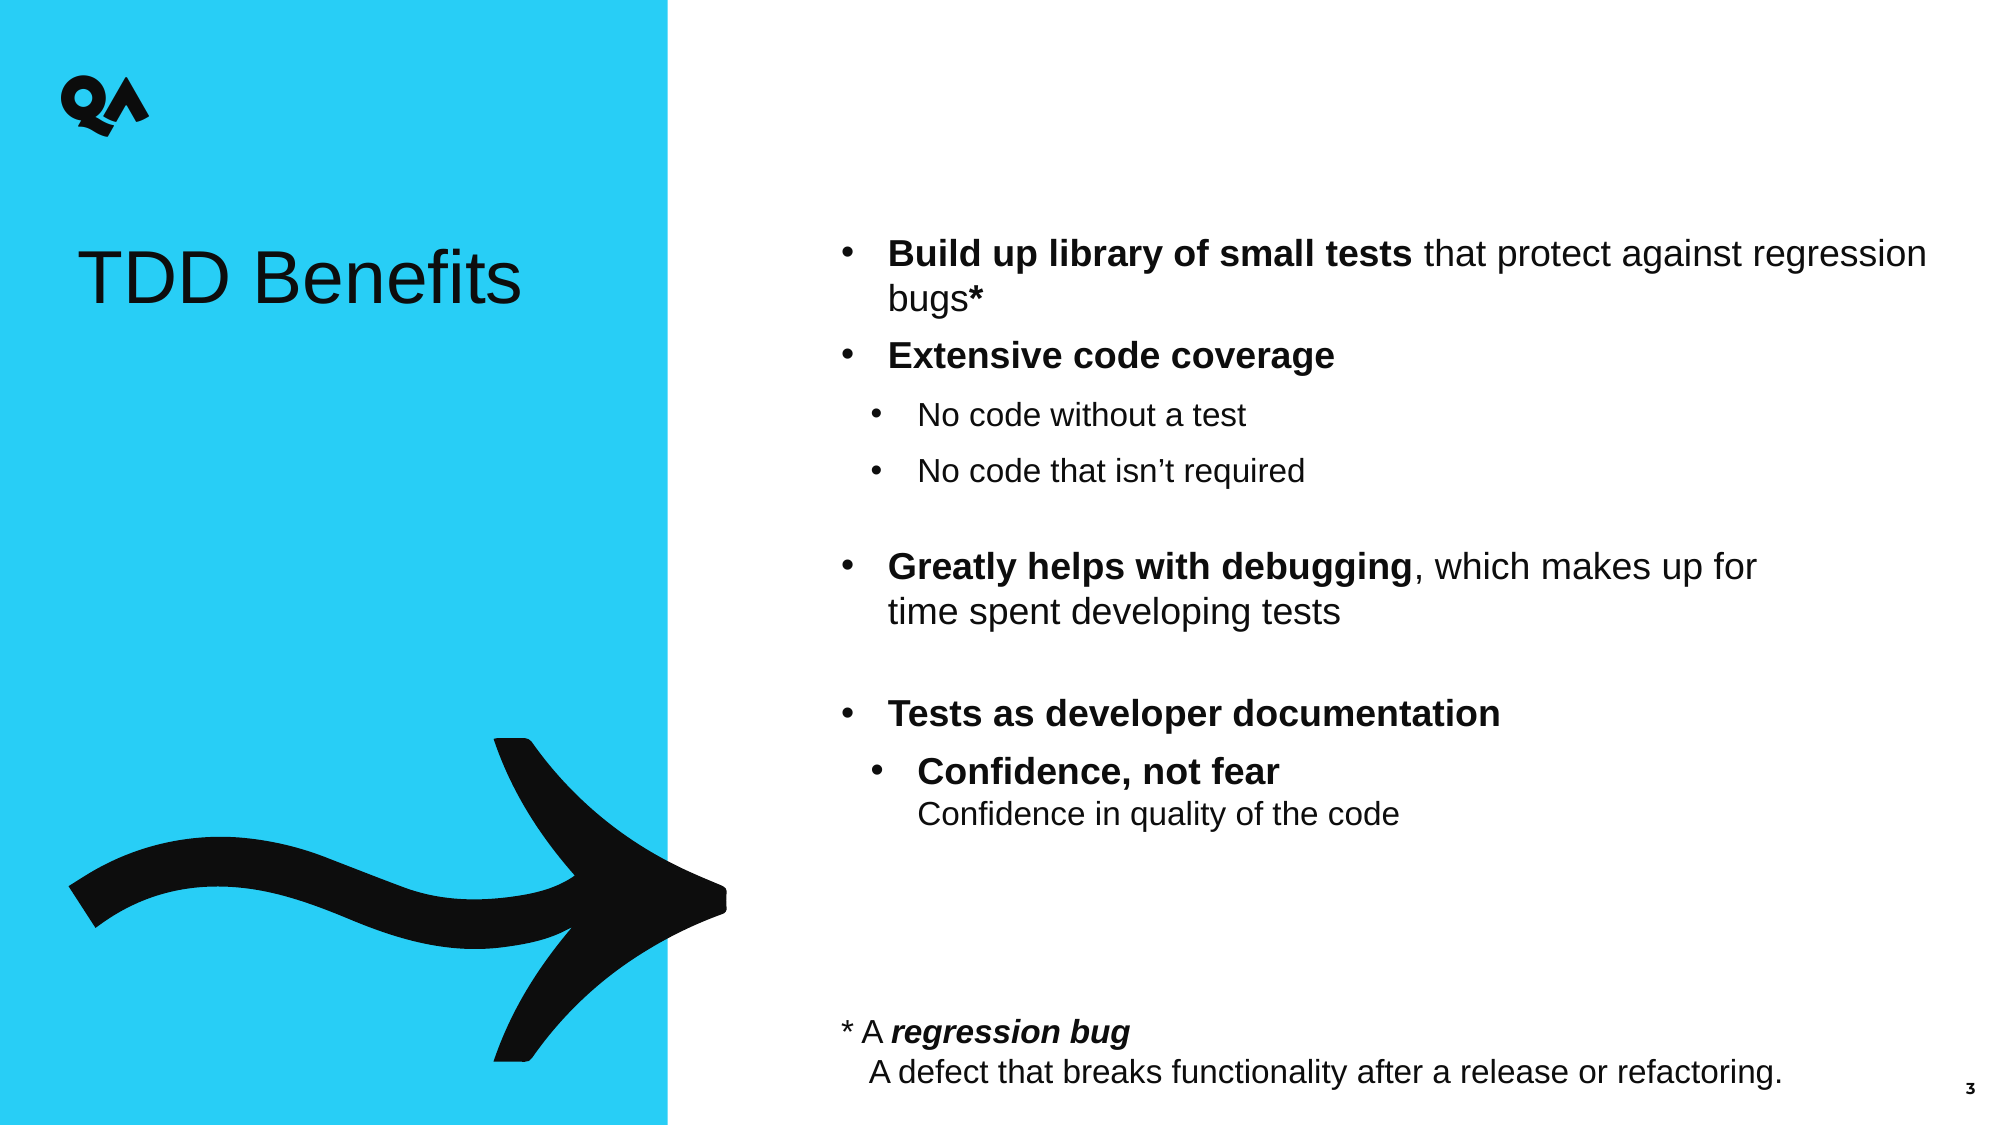

TDD Benefits
Build up library of small tests that protect against regression bugs*
Extensive code coverage
No code without a test
No code that isn’t required
Greatly helps with debugging, which makes up for time spent developing tests
Tests as developer documentation
Confidence, not fear 
Confidence in quality of the code

* A regression bug
   A defect that breaks functionality after a release or refactoring.
3